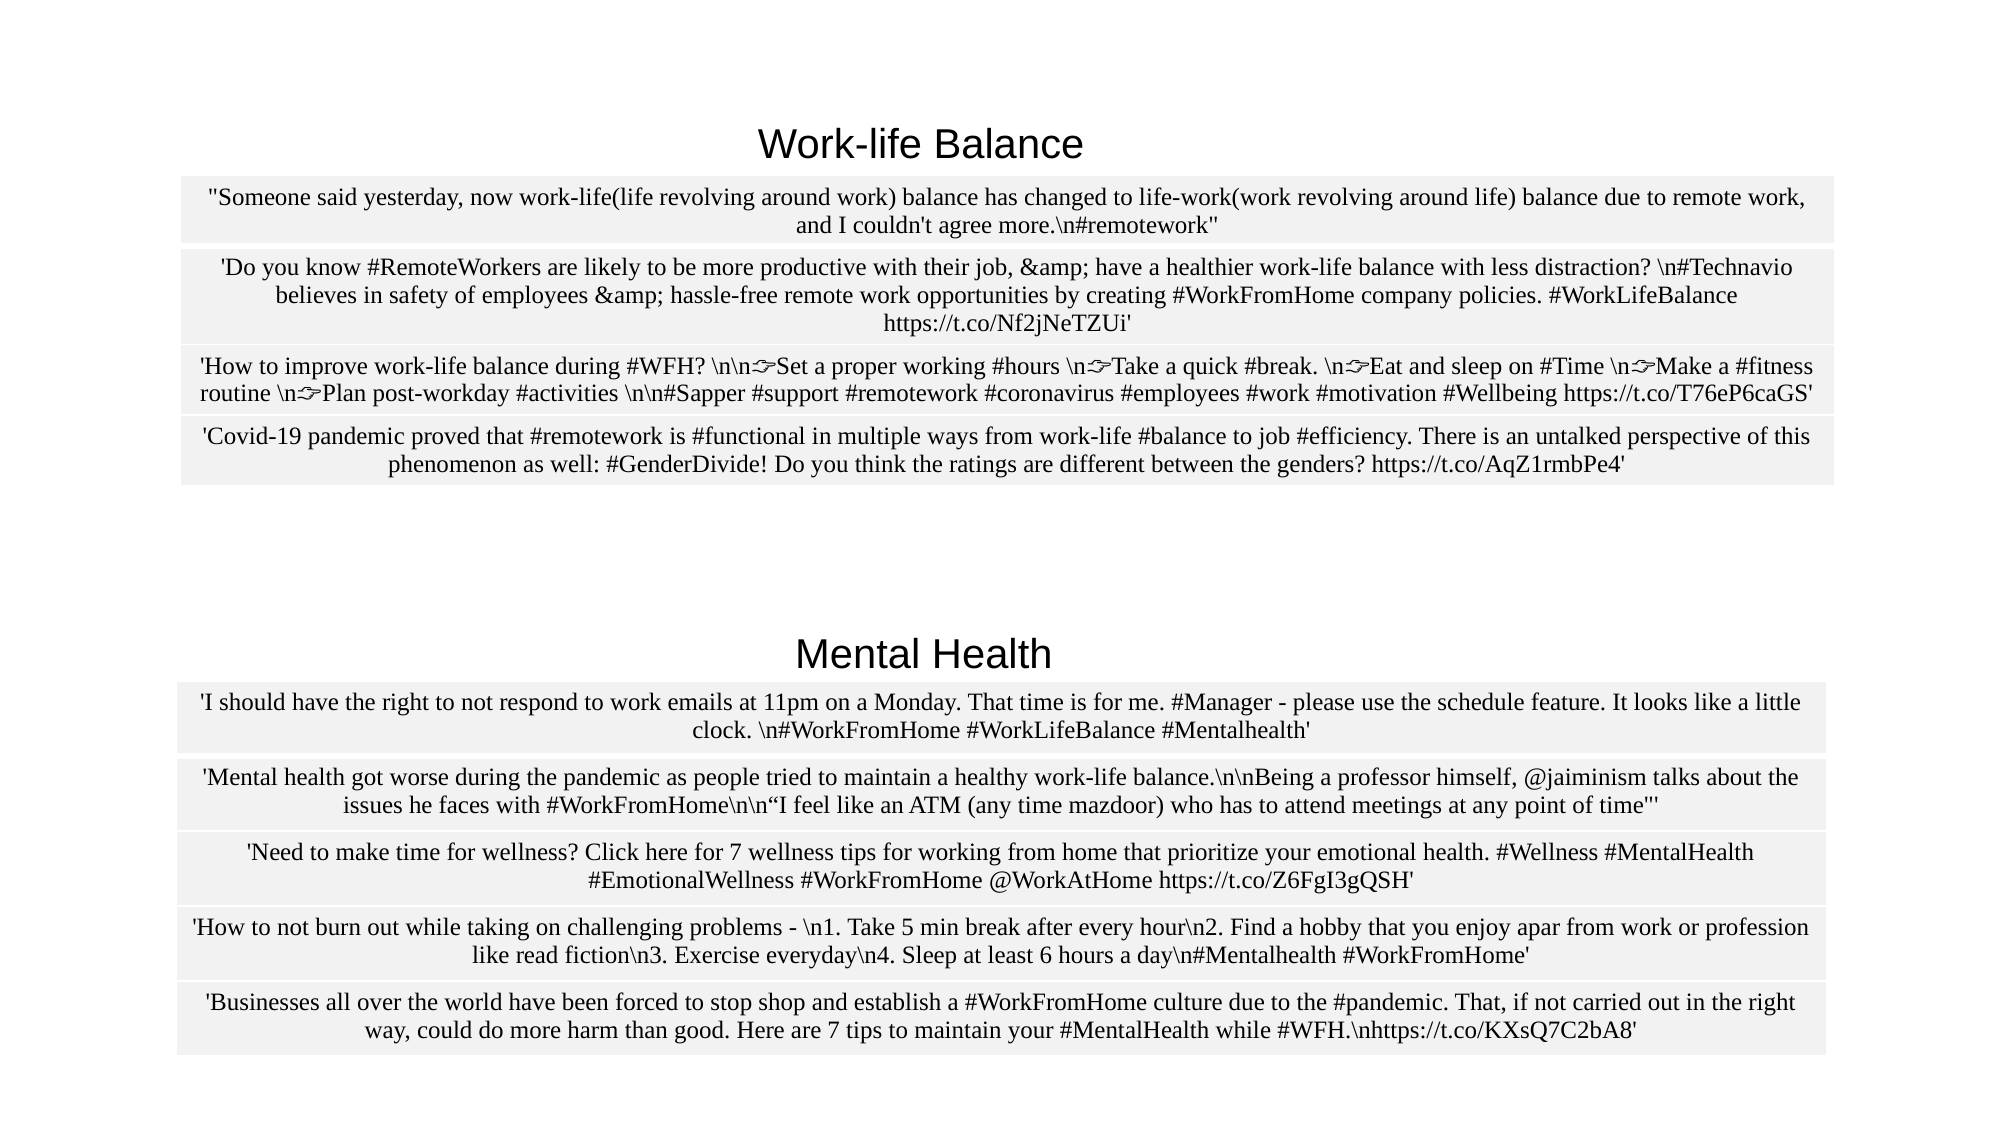

Work-life Balance
| "Someone said yesterday, now work-life(life revolving around work) balance has changed to life-work(work revolving around life) balance due to remote work, and I couldn't agree more.\n#remotework" |
| --- |
| 'Do you know #RemoteWorkers are likely to be more productive with their job, &amp; have a healthier work-life balance with less distraction? \n#Technavio believes in safety of employees &amp; hassle-free remote work opportunities by creating #WorkFromHome company policies. #WorkLifeBalance https://t.co/Nf2jNeTZUi' |
| 'How to improve work-life balance during #WFH? \n\n👉Set a proper working #hours \n👉Take a quick #break. \n👉Eat and sleep on #Time \n👉Make a #fitness routine \n👉Plan post-workday #activities \n\n#Sapper #support #remotework #coronavirus #employees #work #motivation #Wellbeing https://t.co/T76eP6caGS' |
| 'Covid-19 pandemic proved that #remotework is #functional in multiple ways from work-life #balance to job #efficiency. There is an untalked perspective of this phenomenon as well: #GenderDivide! Do you think the ratings are different between the genders? https://t.co/AqZ1rmbPe4' |
Mental Health
| 'I should have the right to not respond to work emails at 11pm on a Monday. That time is for me. #Manager - please use the schedule feature. It looks like a little clock. \n#WorkFromHome #WorkLifeBalance #Mentalhealth' |
| --- |
| 'Mental health got worse during the pandemic as people tried to maintain a healthy work-life balance.\n\nBeing a professor himself, @jaiminism talks about the issues he faces with #WorkFromHome\n\n“I feel like an ATM (any time mazdoor) who has to attend meetings at any point of time"' |
| 'Need to make time for wellness? Click here for 7 wellness tips for working from home that prioritize your emotional health. #Wellness #MentalHealth #EmotionalWellness #WorkFromHome @WorkAtHome https://t.co/Z6FgI3gQSH' |
| 'How to not burn out while taking on challenging problems - \n1. Take 5 min break after every hour\n2. Find a hobby that you enjoy apar from work or profession like read fiction\n3. Exercise everyday\n4. Sleep at least 6 hours a day\n#Mentalhealth #WorkFromHome' |
| 'Businesses all over the world have been forced to stop shop and establish a #WorkFromHome culture due to the #pandemic. That, if not carried out in the right way, could do more harm than good. Here are 7 tips to maintain your #MentalHealth while #WFH.\nhttps://t.co/KXsQ7C2bA8' |